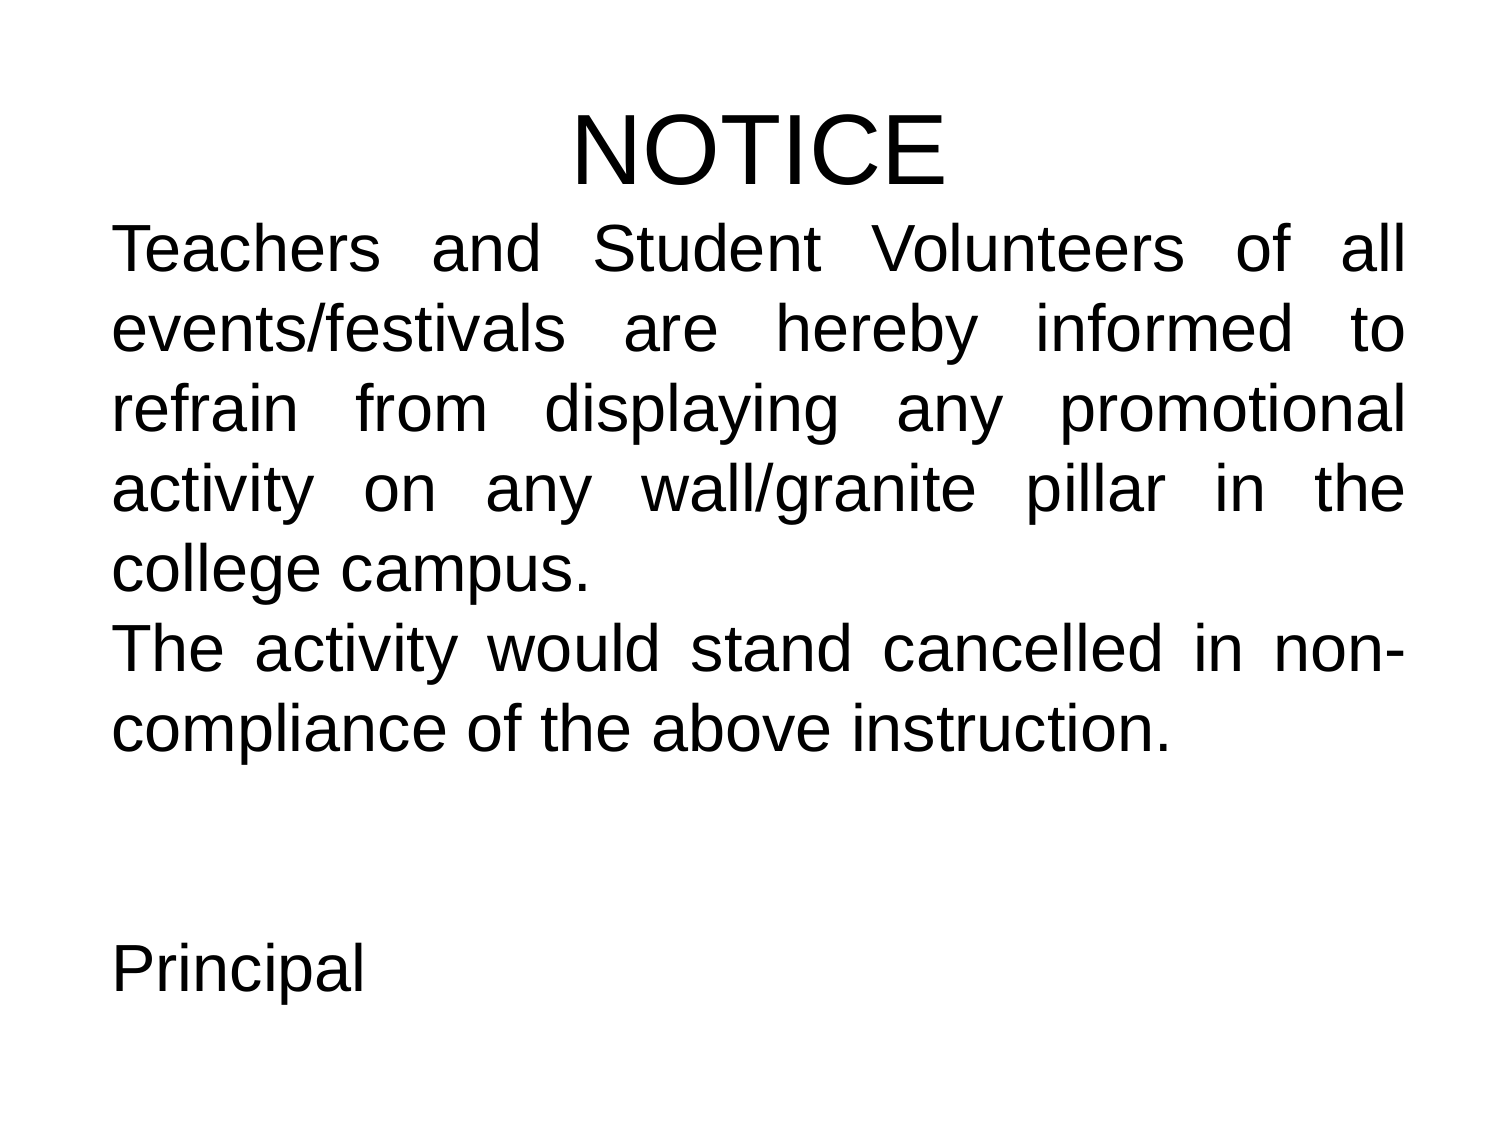

NOTICE
Teachers and Student Volunteers of all events/festivals are hereby informed to refrain from displaying any promotional activity on any wall/granite pillar in the college campus.
The activity would stand cancelled in non-compliance of the above instruction.

Principal